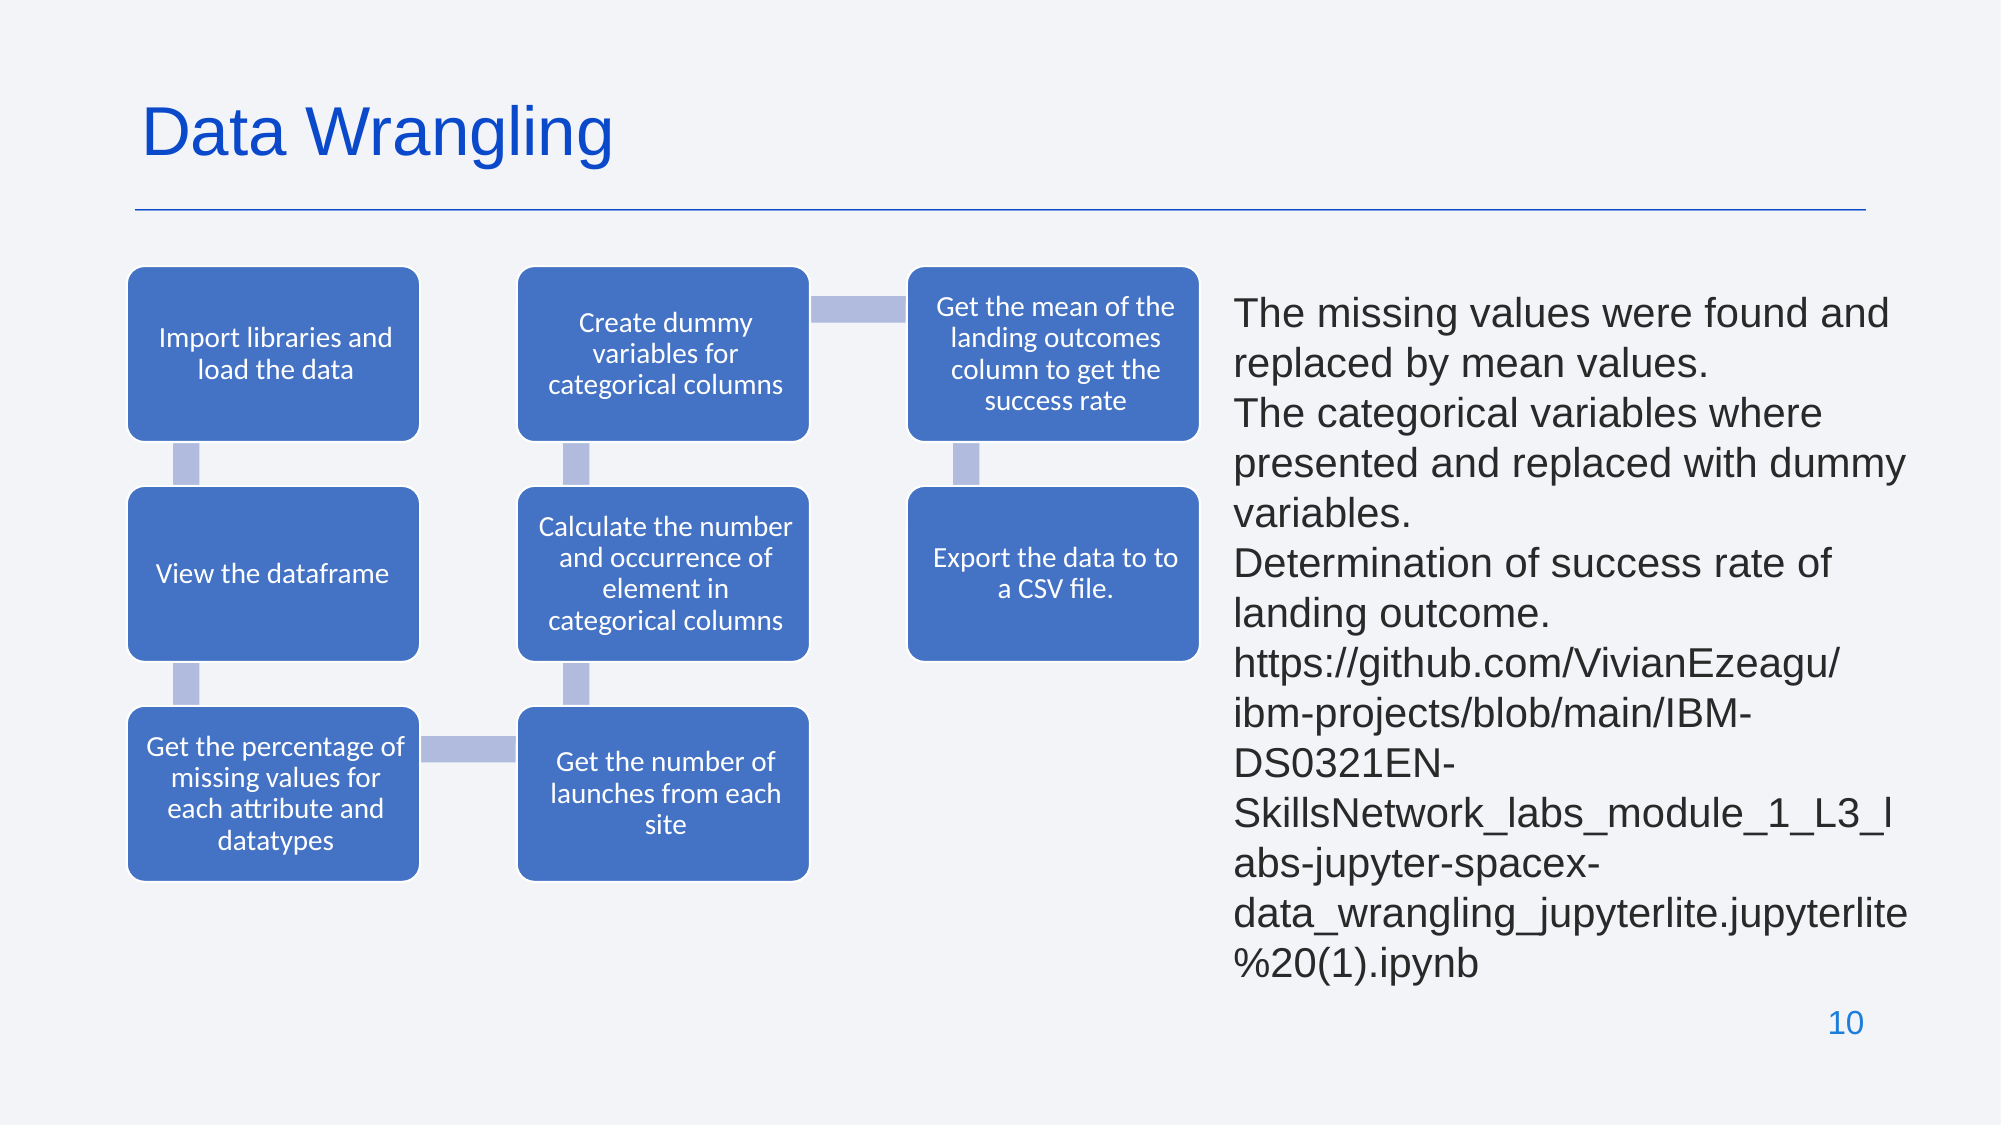

Data Wrangling
Import libraries and load the data
View the dataframe
Get the percentage of missing values for each attribute and datatypes
Get the number of launches from each site
Calculate the number and occurrence of element in categorical columns
Create dummy variables for categorical columns
Get the mean of the landing outcomes column to get the success rate
Export the data to to a CSV file.
The missing values were found and replaced by mean values.
The categorical variables where presented and replaced with dummy variables.
Determination of success rate of landing outcome.
https://github.com/VivianEzeagu/ibm-projects/blob/main/IBM-DS0321EN-SkillsNetwork_labs_module_1_L3_labs-jupyter-spacex-data_wrangling_jupyterlite.jupyterlite%20(1).ipynb

10